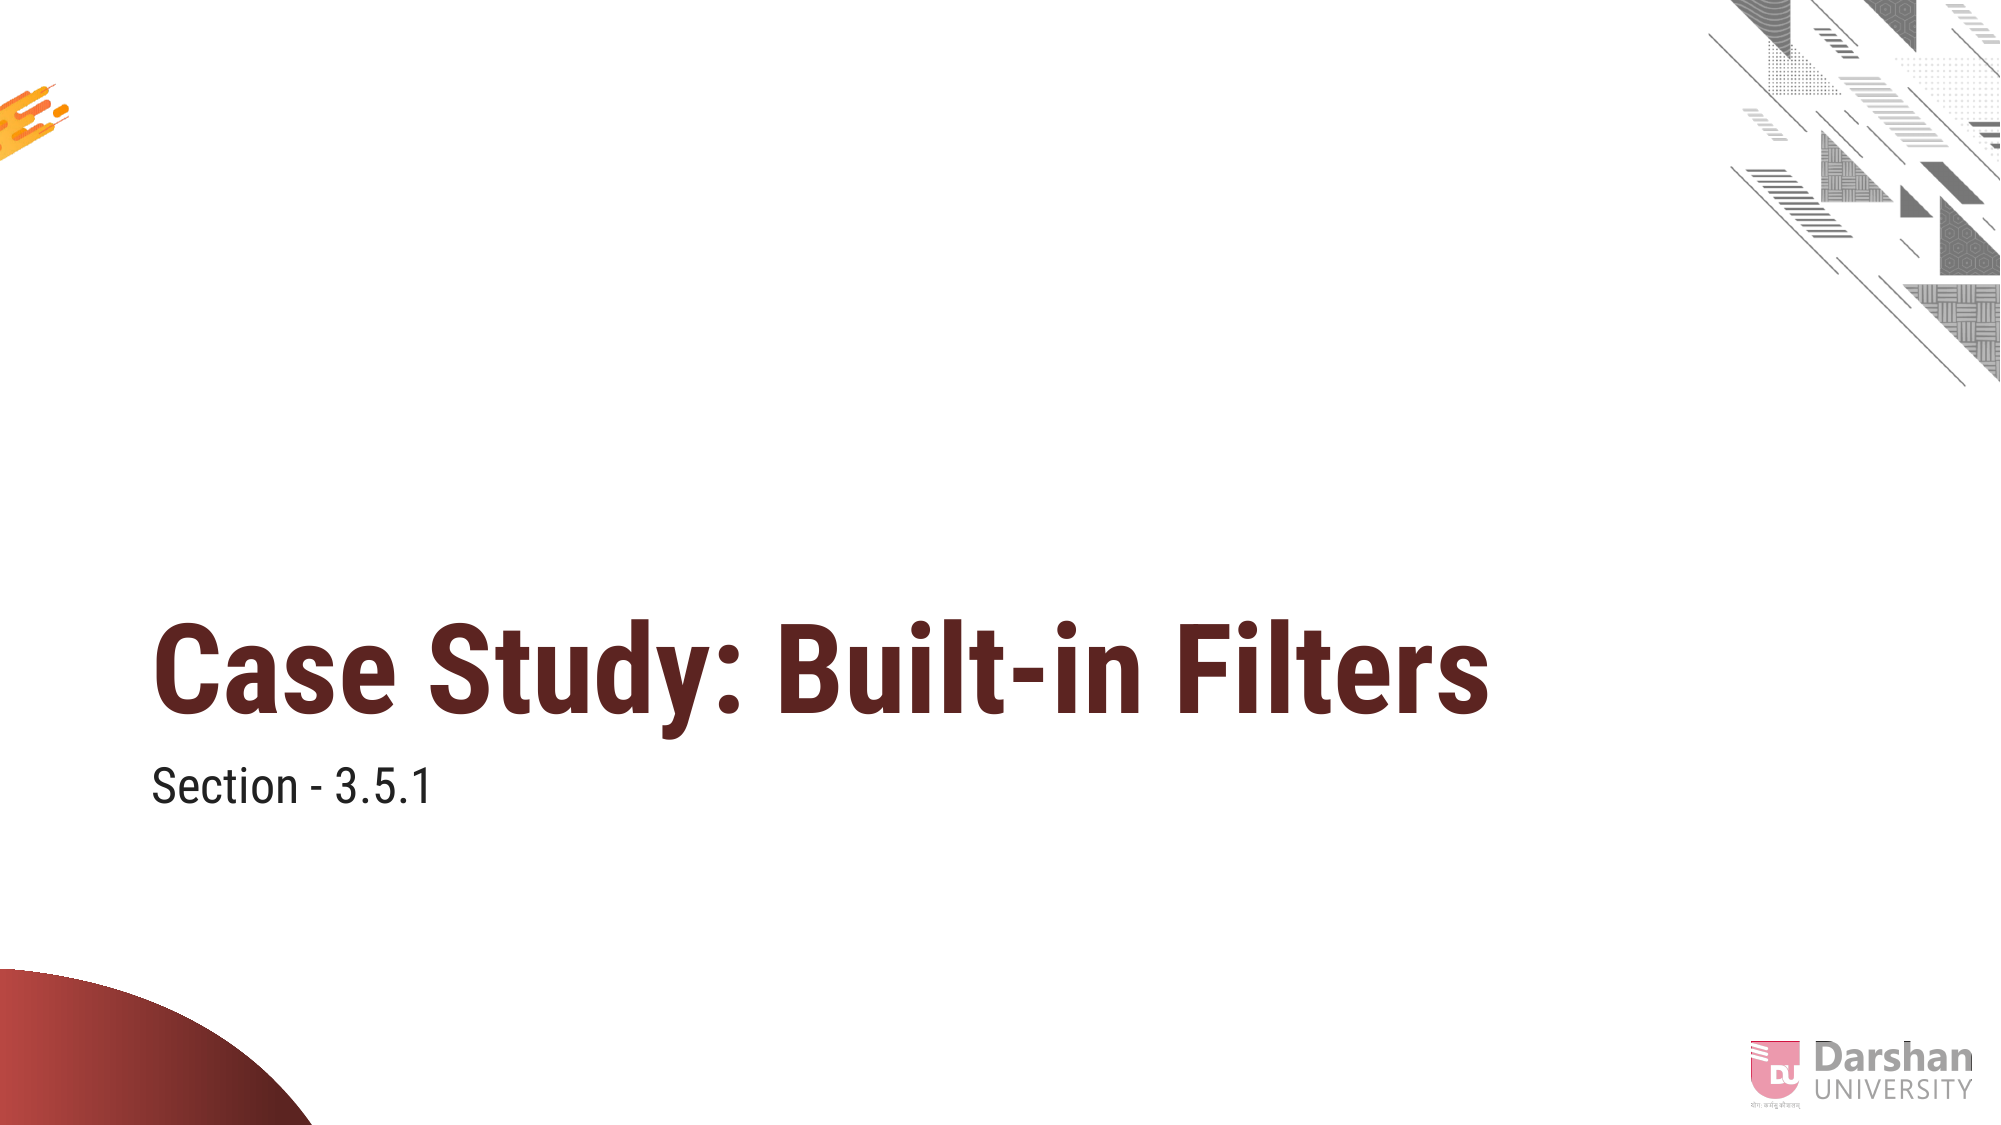

# Case Study: Built-in Filters
Section - 3.5.1